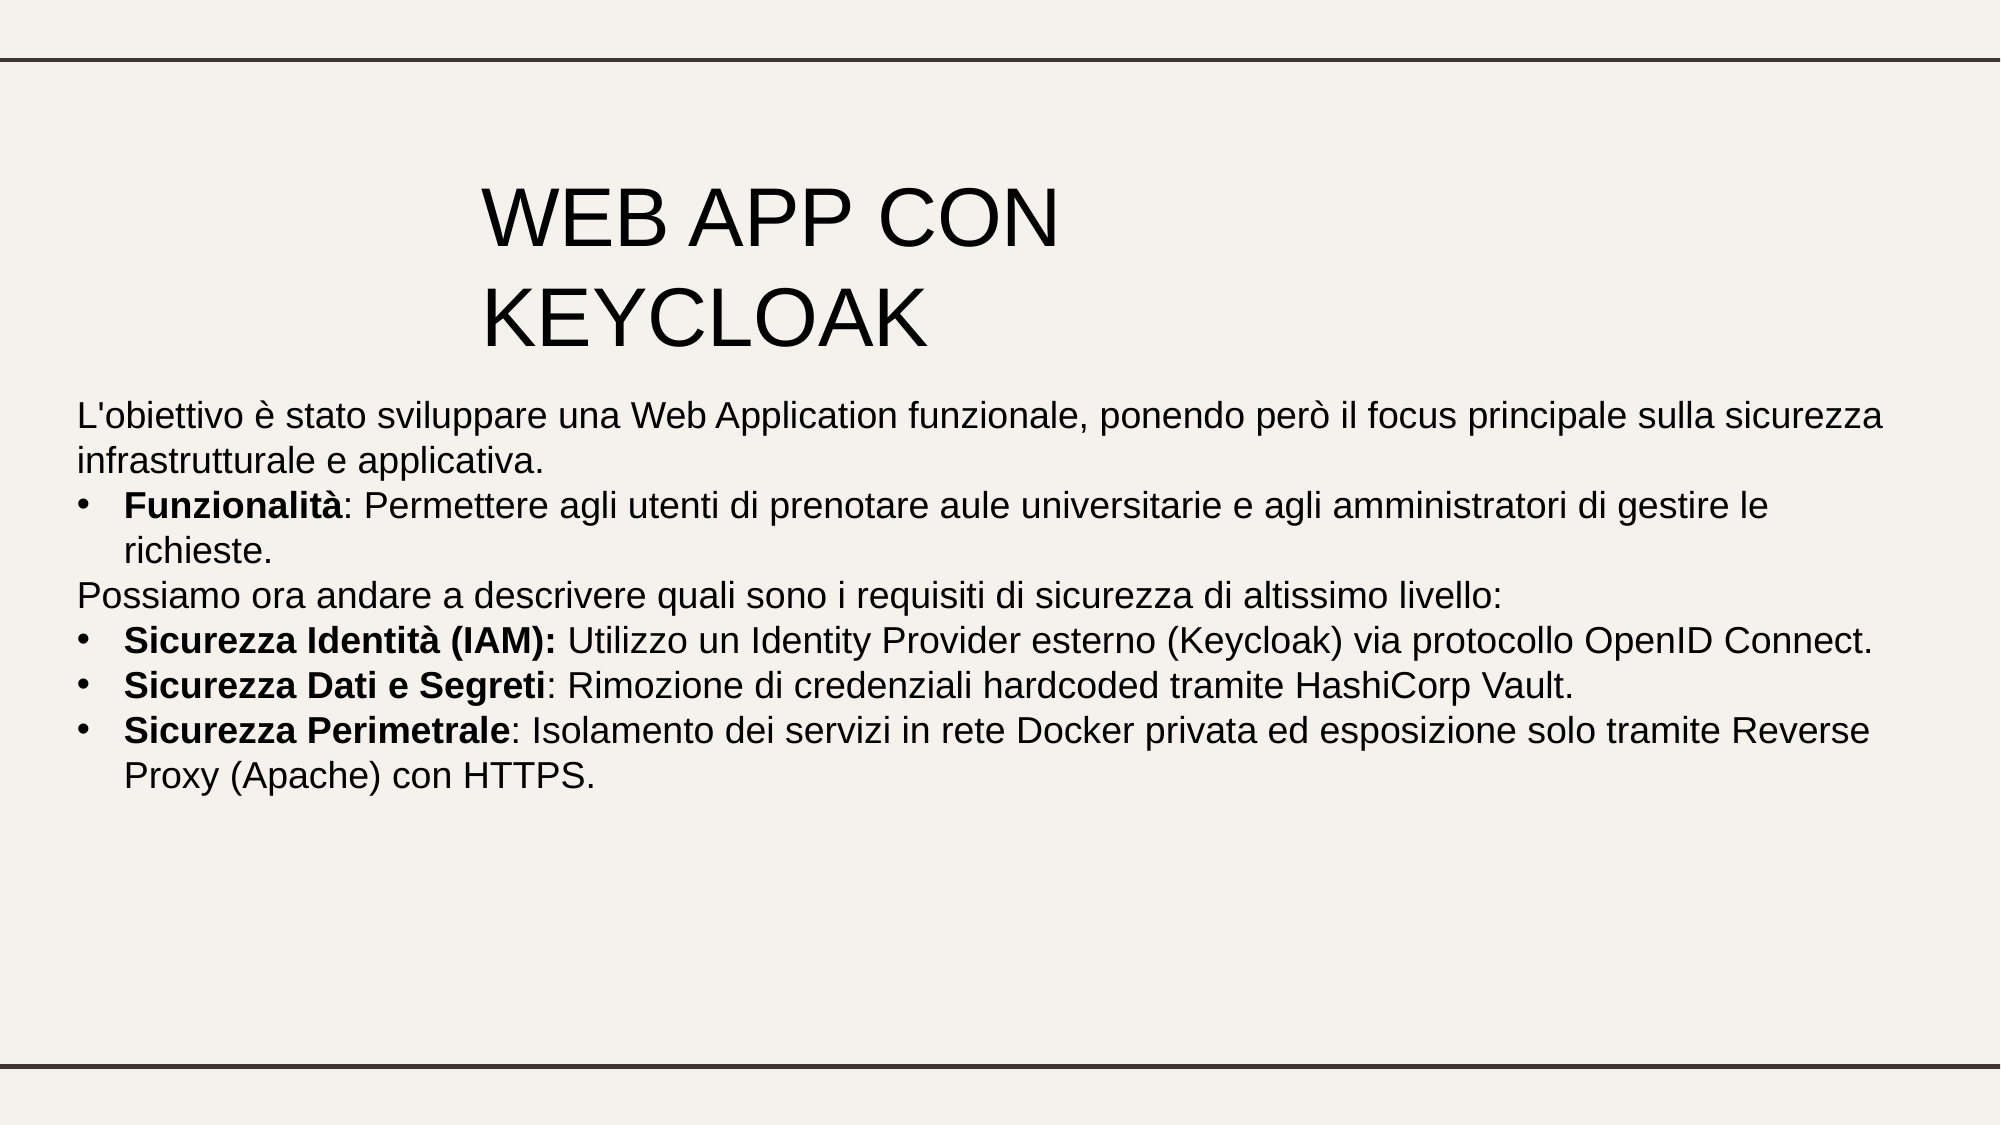

WEB APP CON KEYCLOAK
L'obiettivo è stato sviluppare una Web Application funzionale, ponendo però il focus principale sulla sicurezza infrastrutturale e applicativa.
Funzionalità: Permettere agli utenti di prenotare aule universitarie e agli amministratori di gestire le richieste.
Possiamo ora andare a descrivere quali sono i requisiti di sicurezza di altissimo livello:
Sicurezza Identità (IAM): Utilizzo un Identity Provider esterno (Keycloak) via protocollo OpenID Connect.
Sicurezza Dati e Segreti: Rimozione di credenziali hardcoded tramite HashiCorp Vault.
Sicurezza Perimetrale: Isolamento dei servizi in rete Docker privata ed esposizione solo tramite Reverse Proxy (Apache) con HTTPS.